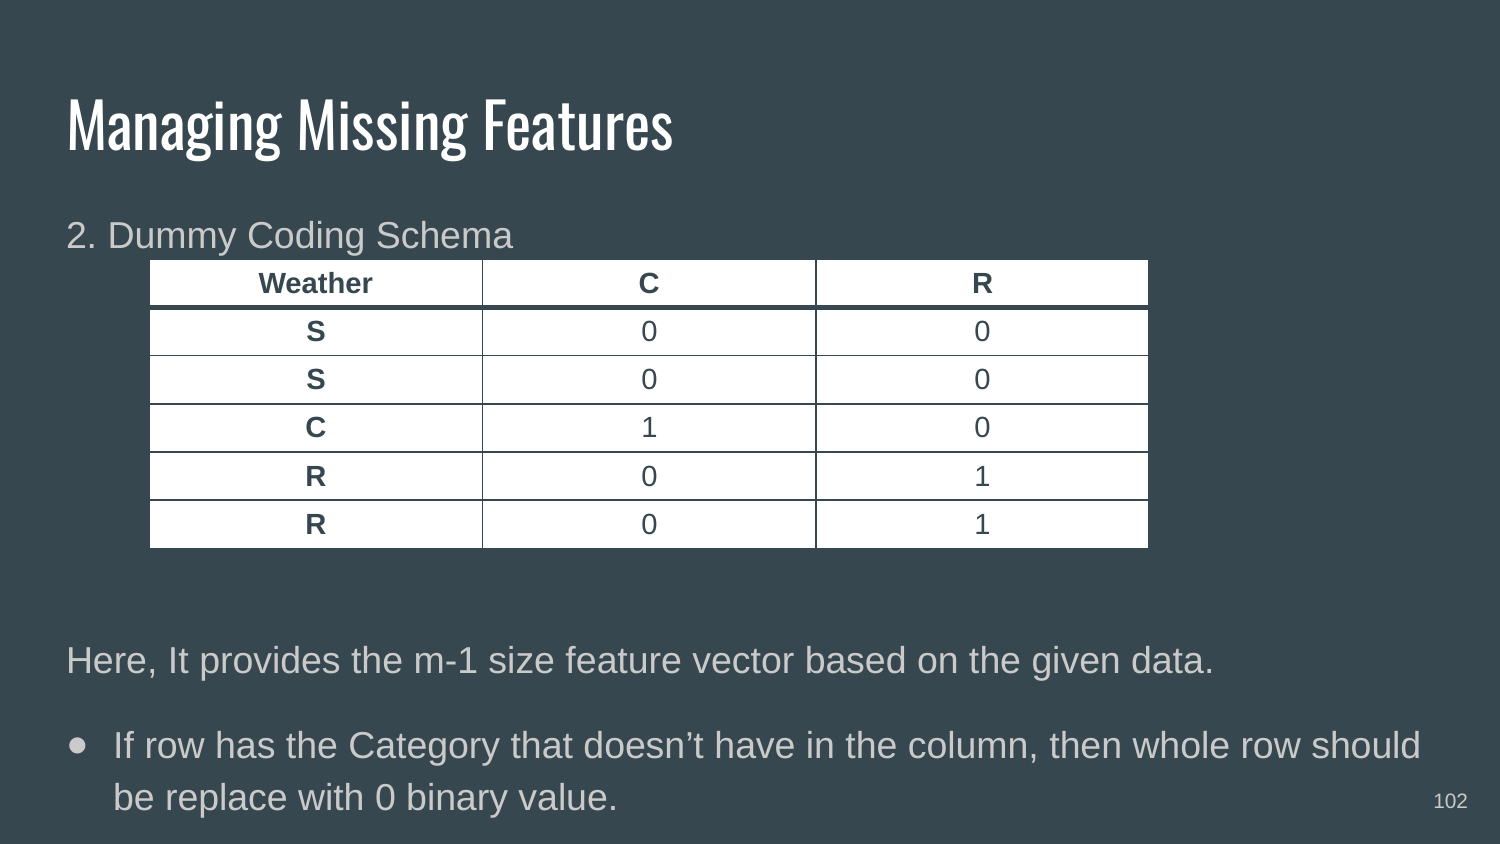

# Managing Missing Features
2. Dummy Coding Schema

Here, It provides the m-1 size feature vector based on the given data.
If row has the Category that doesn’t have in the column, then whole row should be replace with 0 binary value.
| Weather | C | R |
| --- | --- | --- |
| S | 0 | 0 |
| S | 0 | 0 |
| C | 1 | 0 |
| R | 0 | 1 |
| R | 0 | 1 |
102